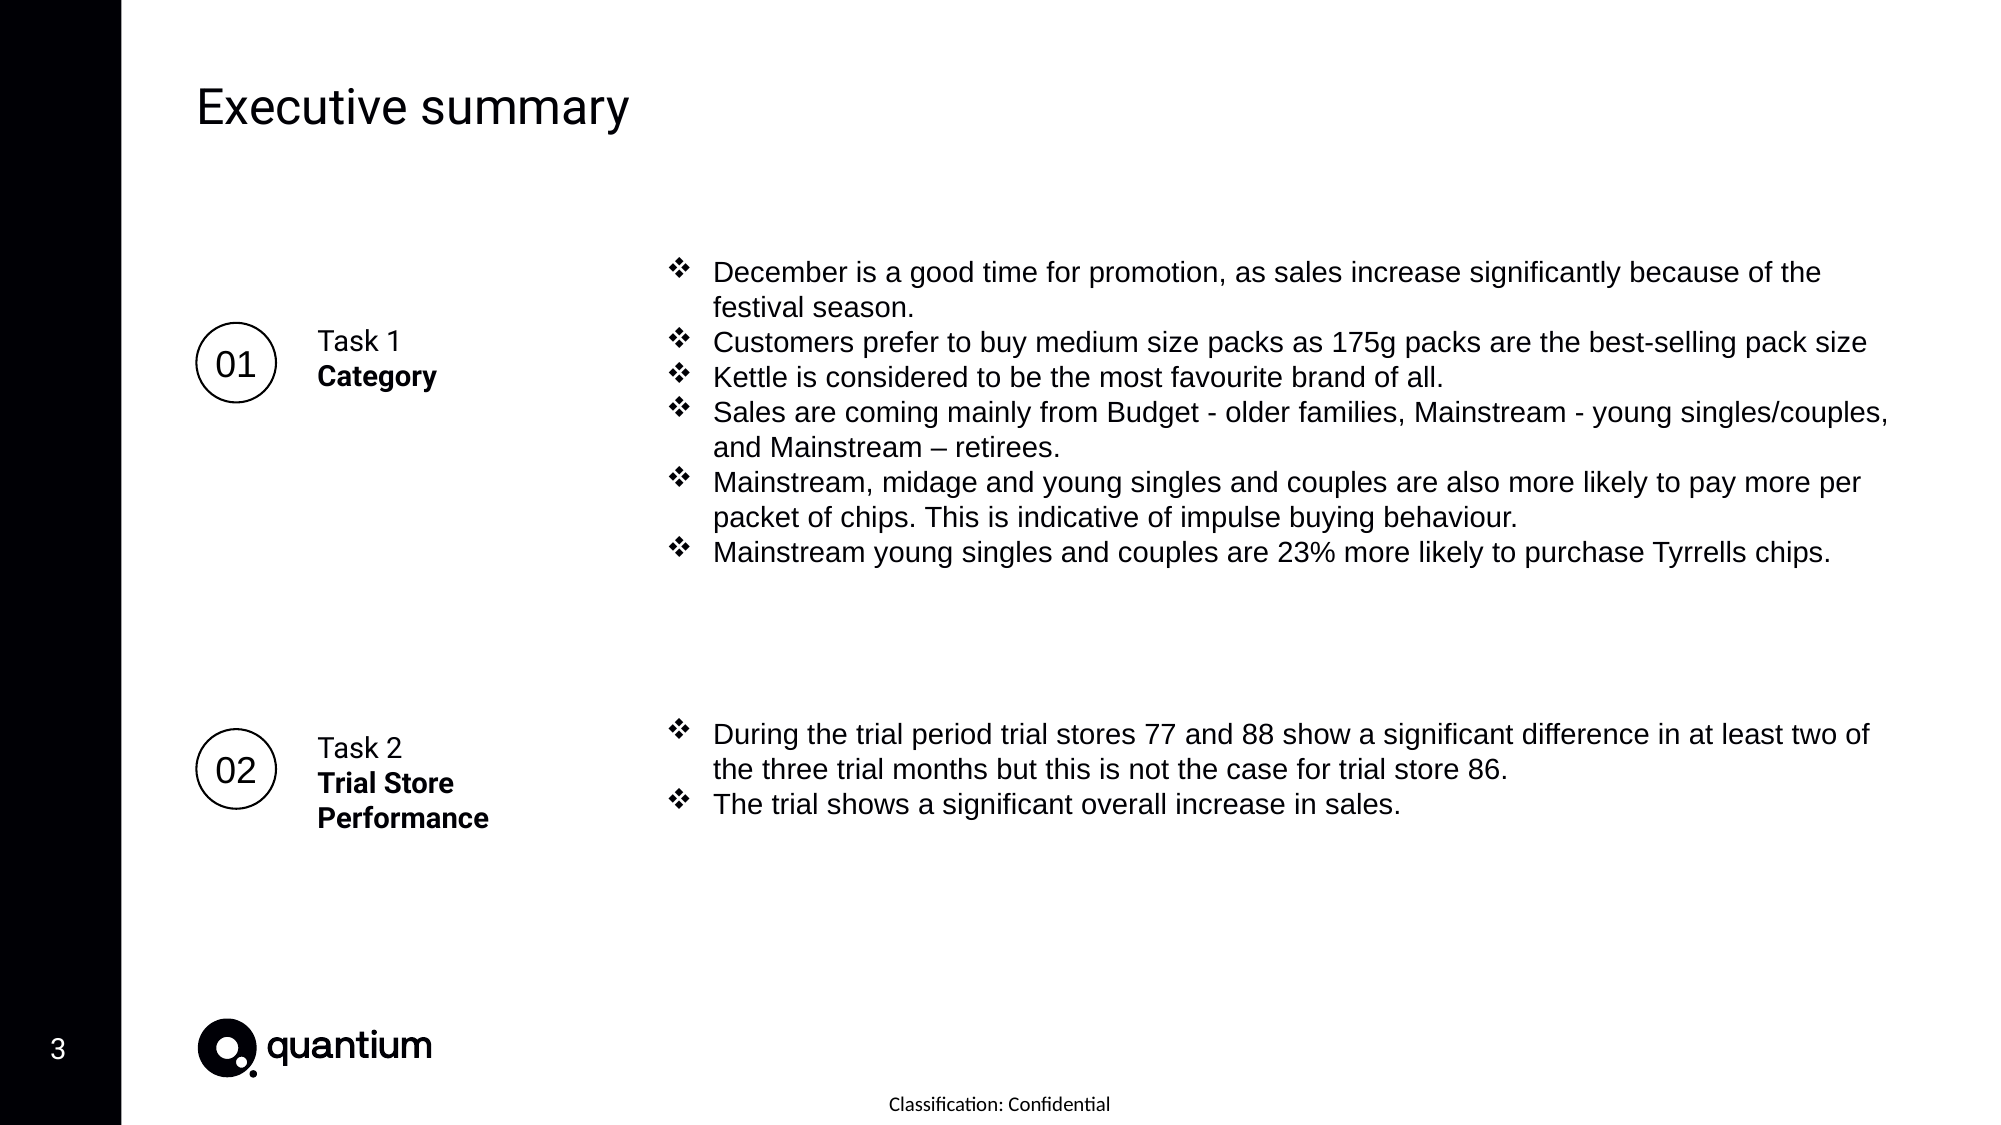

Executive summary
December is a good time for promotion, as sales increase significantly because of the festival season.
Customers prefer to buy medium size packs as 175g packs are the best-selling pack size
Kettle is considered to be the most favourite brand of all.
Sales are coming mainly from Budget - older families, Mainstream - young singles/couples, and Mainstream – retirees.
Mainstream, midage and young singles and couples are also more likely to pay more per packet of chips. This is indicative of impulse buying behaviour.
Mainstream young singles and couples are 23% more likely to purchase Tyrrells chips.
Task 1
Category
01
During the trial period trial stores 77 and 88 show a significant difference in at least two of the three trial months but this is not the case for trial store 86.
The trial shows a significant overall increase in sales.
Task 2
Trial Store
Performance
02